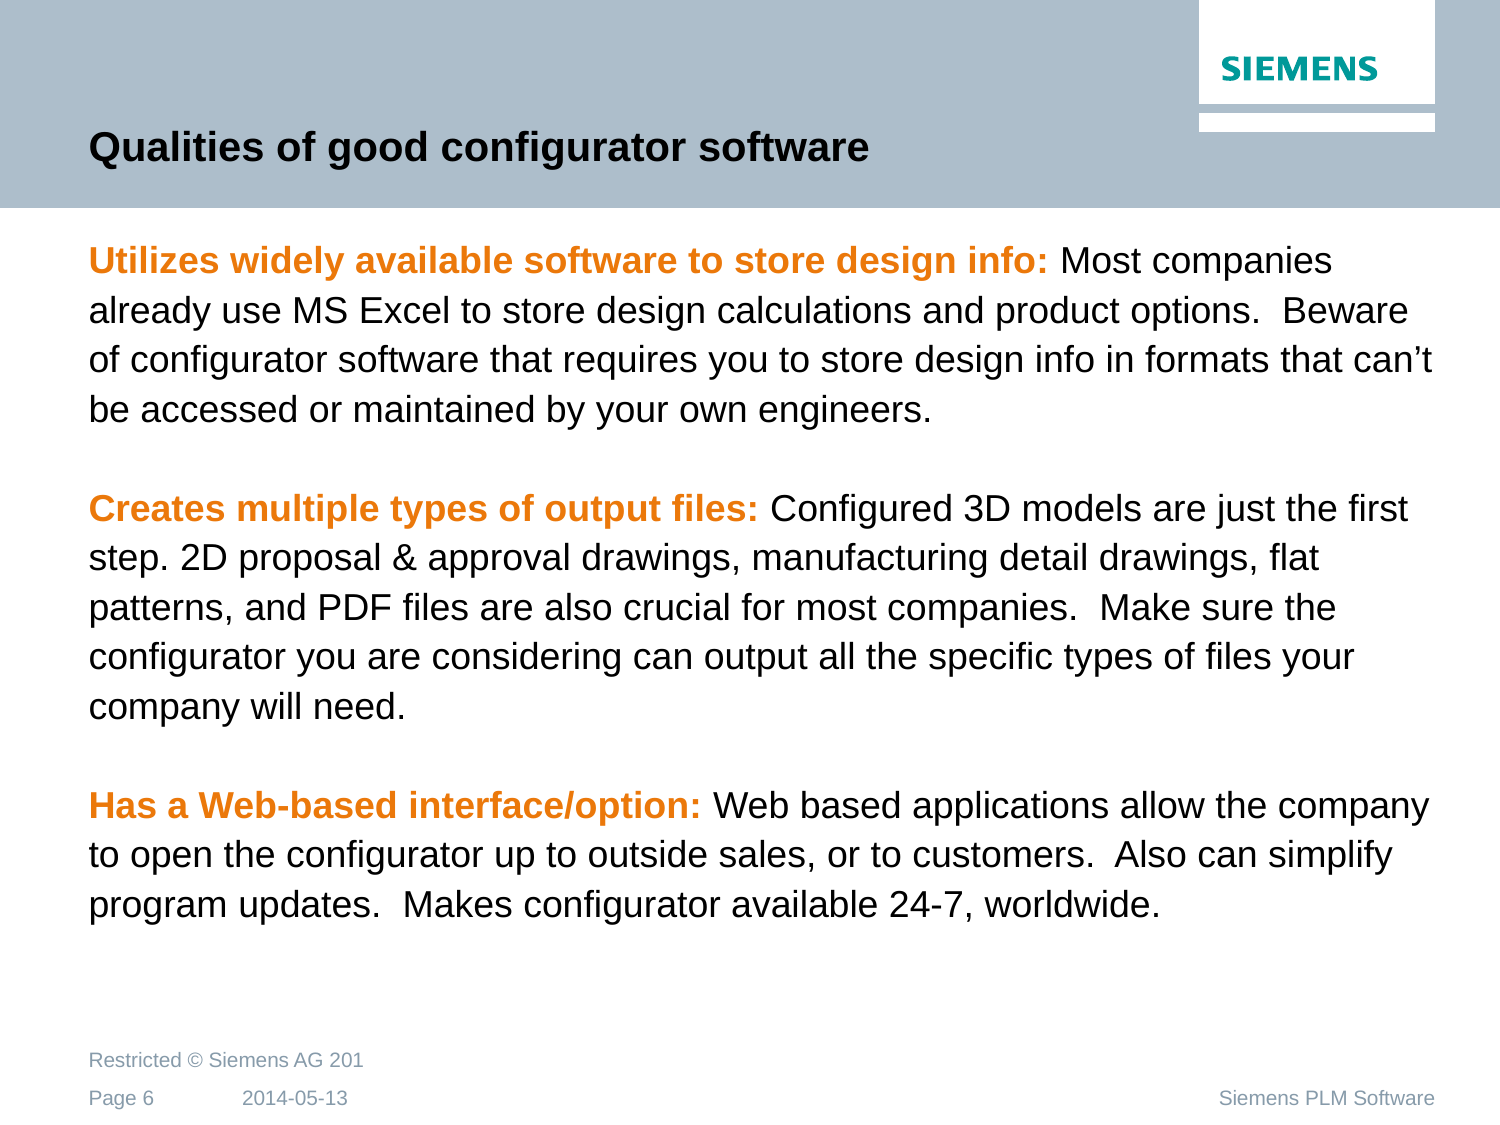

Qualities of good configurator software
Utilizes widely available software to store design info: Most companies already use MS Excel to store design calculations and product options.  Beware of configurator software that requires you to store design info in formats that can’t be accessed or maintained by your own engineers.

Creates multiple types of output files: Configured 3D models are just the first step. 2D proposal & approval drawings, manufacturing detail drawings, flat patterns, and PDF files are also crucial for most companies.  Make sure the configurator you are considering can output all the specific types of files your company will need.

Has a Web-based interface/option: Web based applications allow the company to open the configurator up to outside sales, or to customers.  Also can simplify program updates.  Makes configurator available 24-7, worldwide.